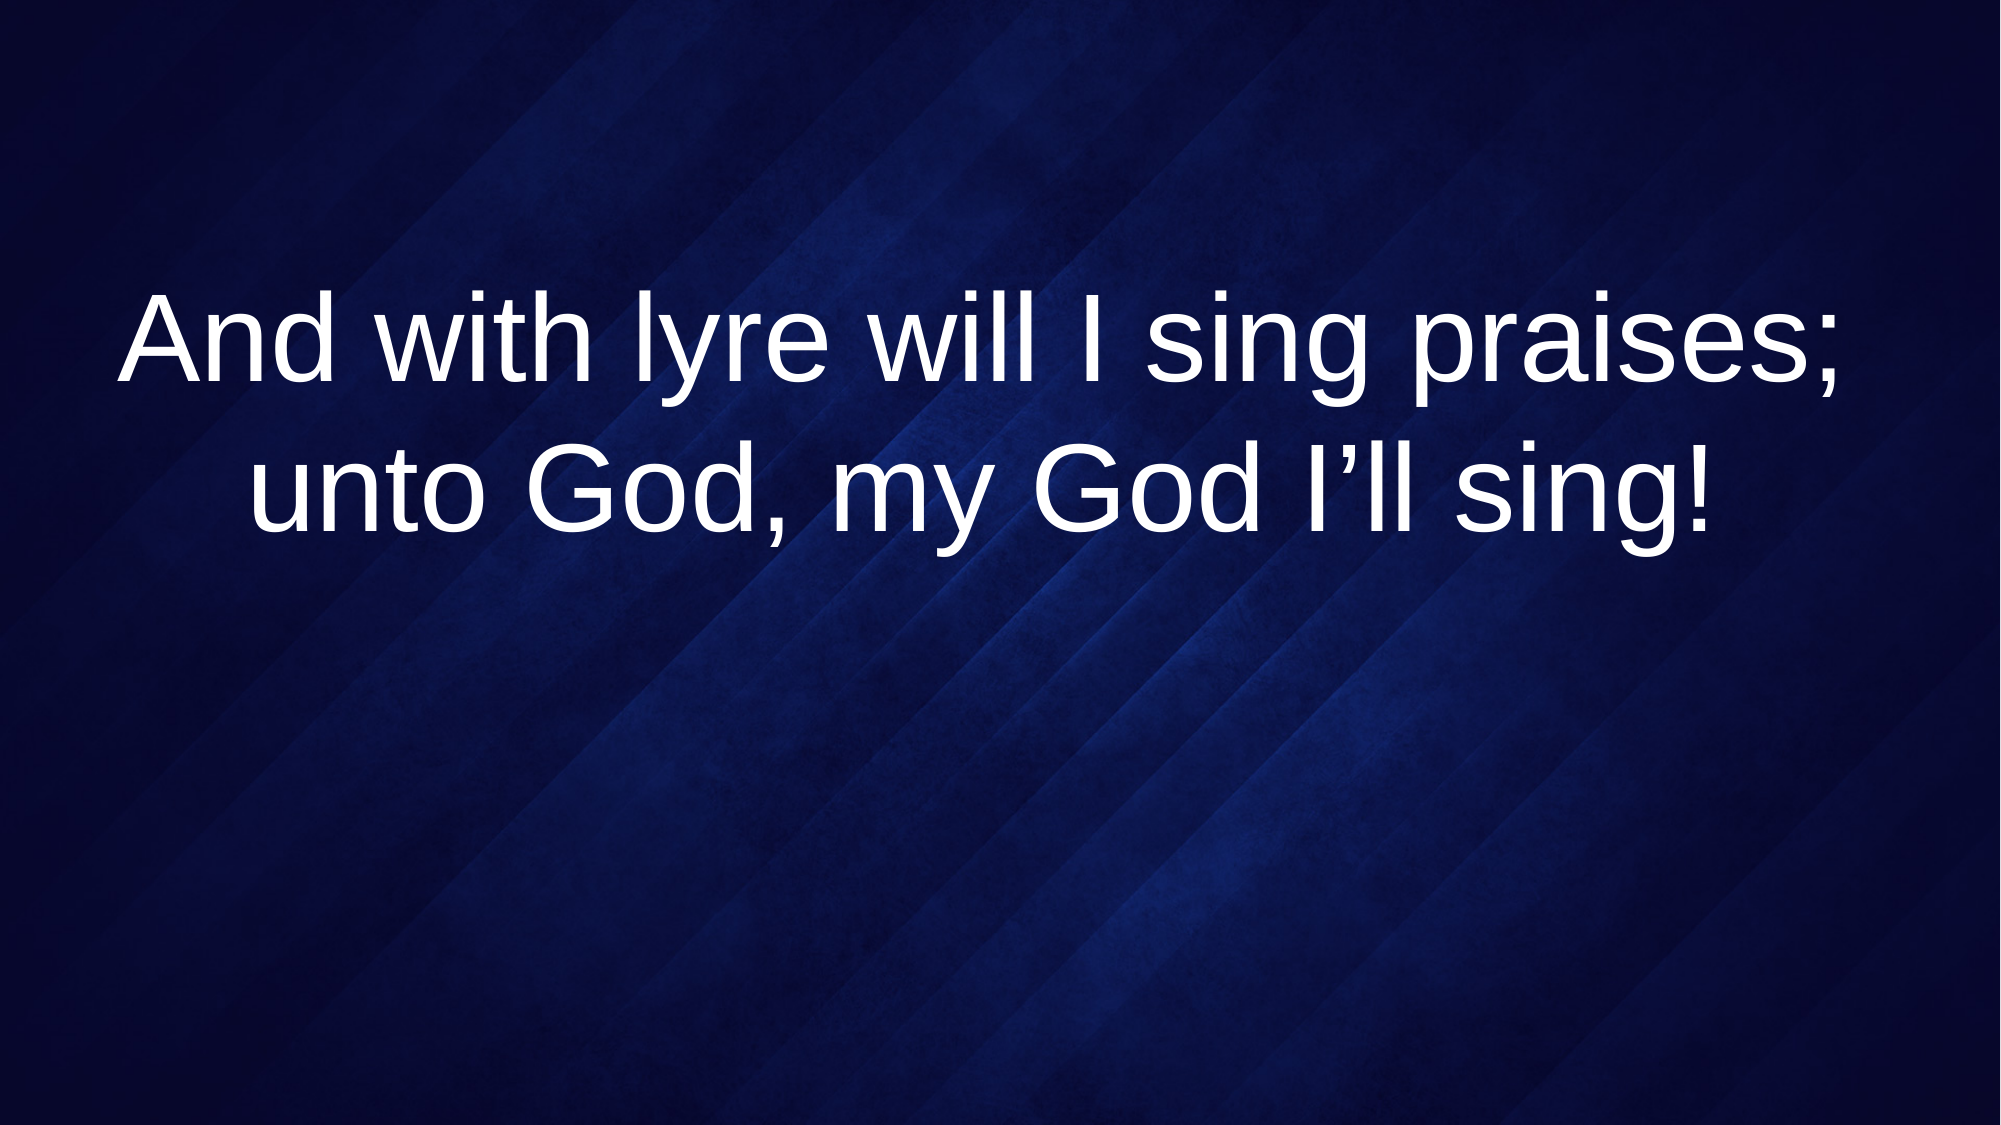

# And with lyre will I sing praises; unto God, my God I’ll sing!